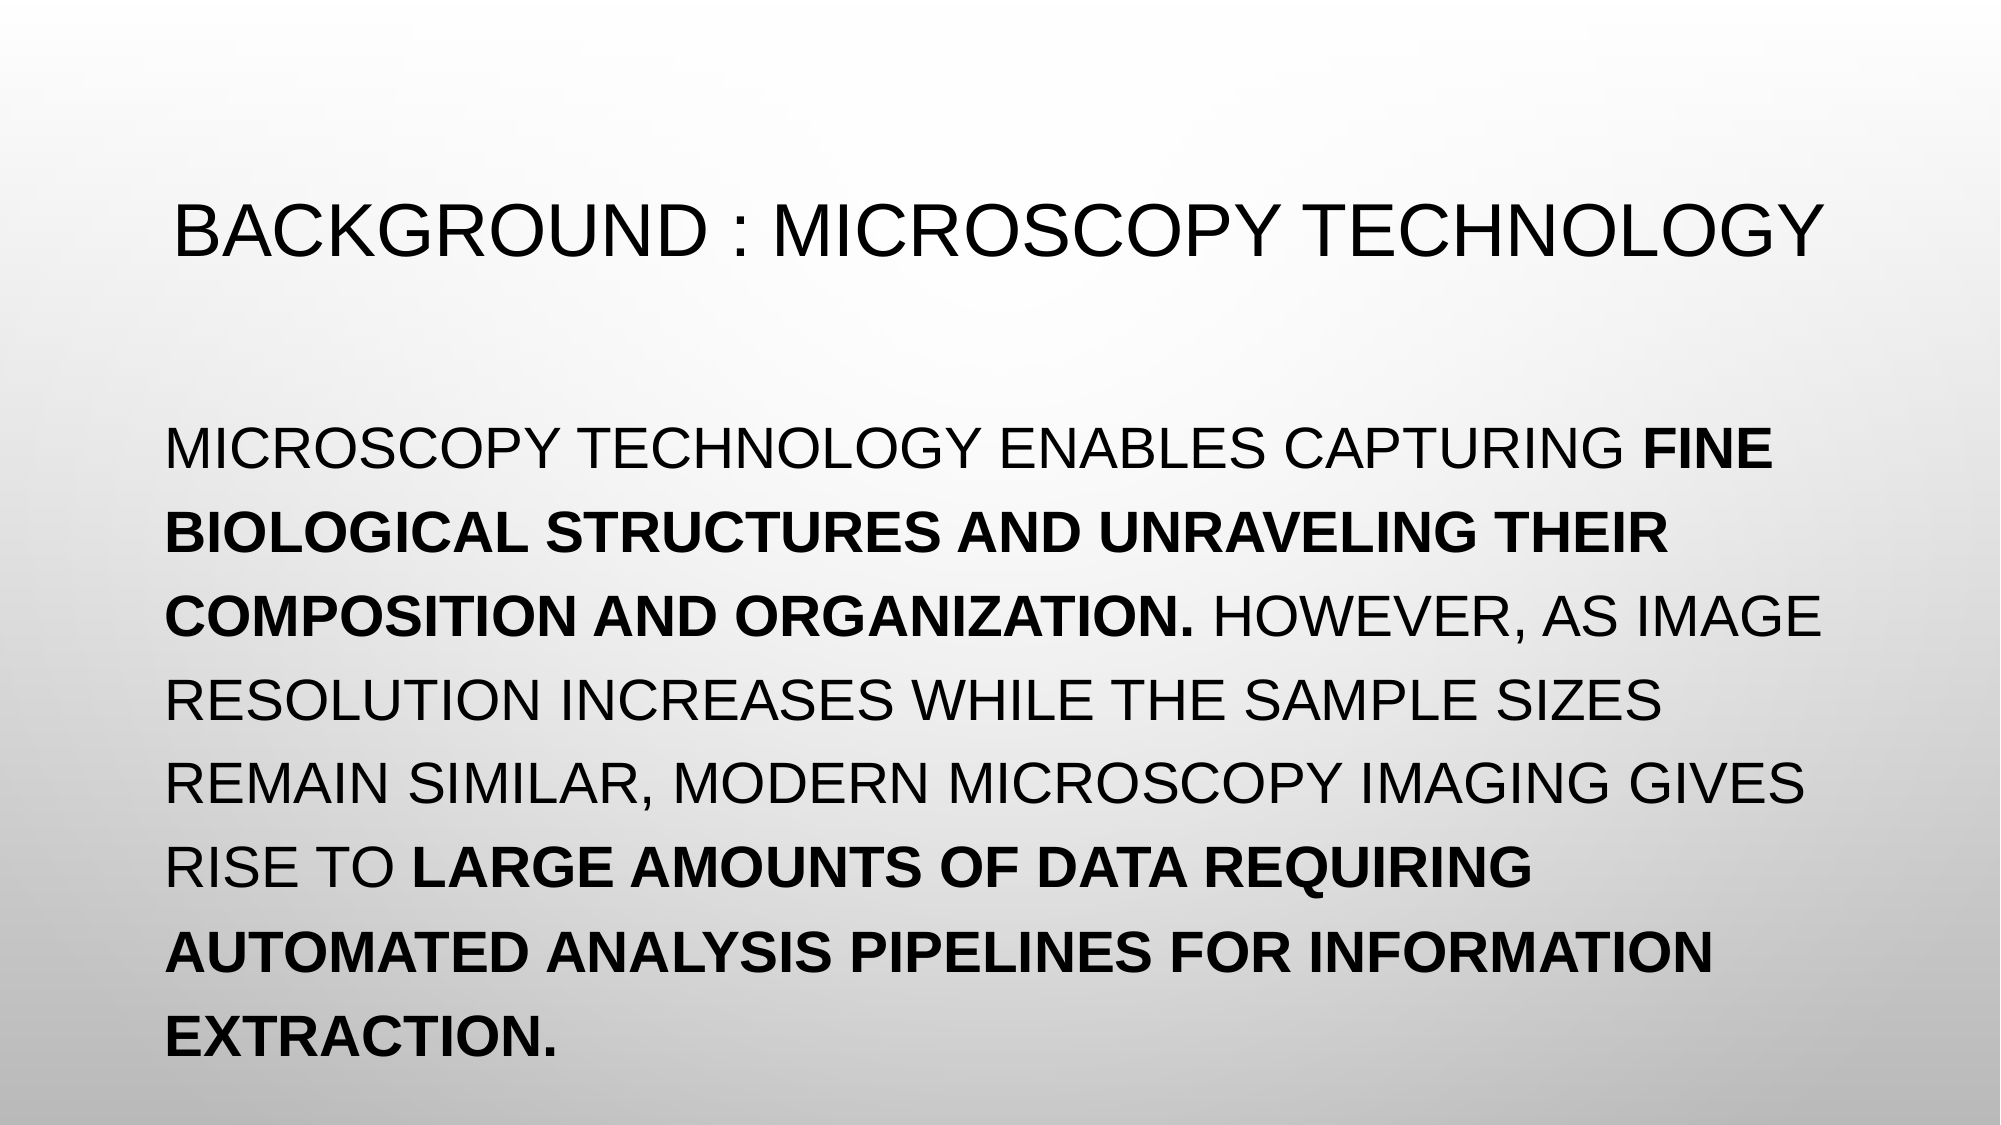

# Background : Microscopy technology
Microscopy technology enables capturing fine biological structures and unraveling their composition and organization. However, as image resolution increases while the sample sizes remain similar, modern microscopy imaging gives rise to large amounts of data requiring automated analysis pipelines for information extraction.